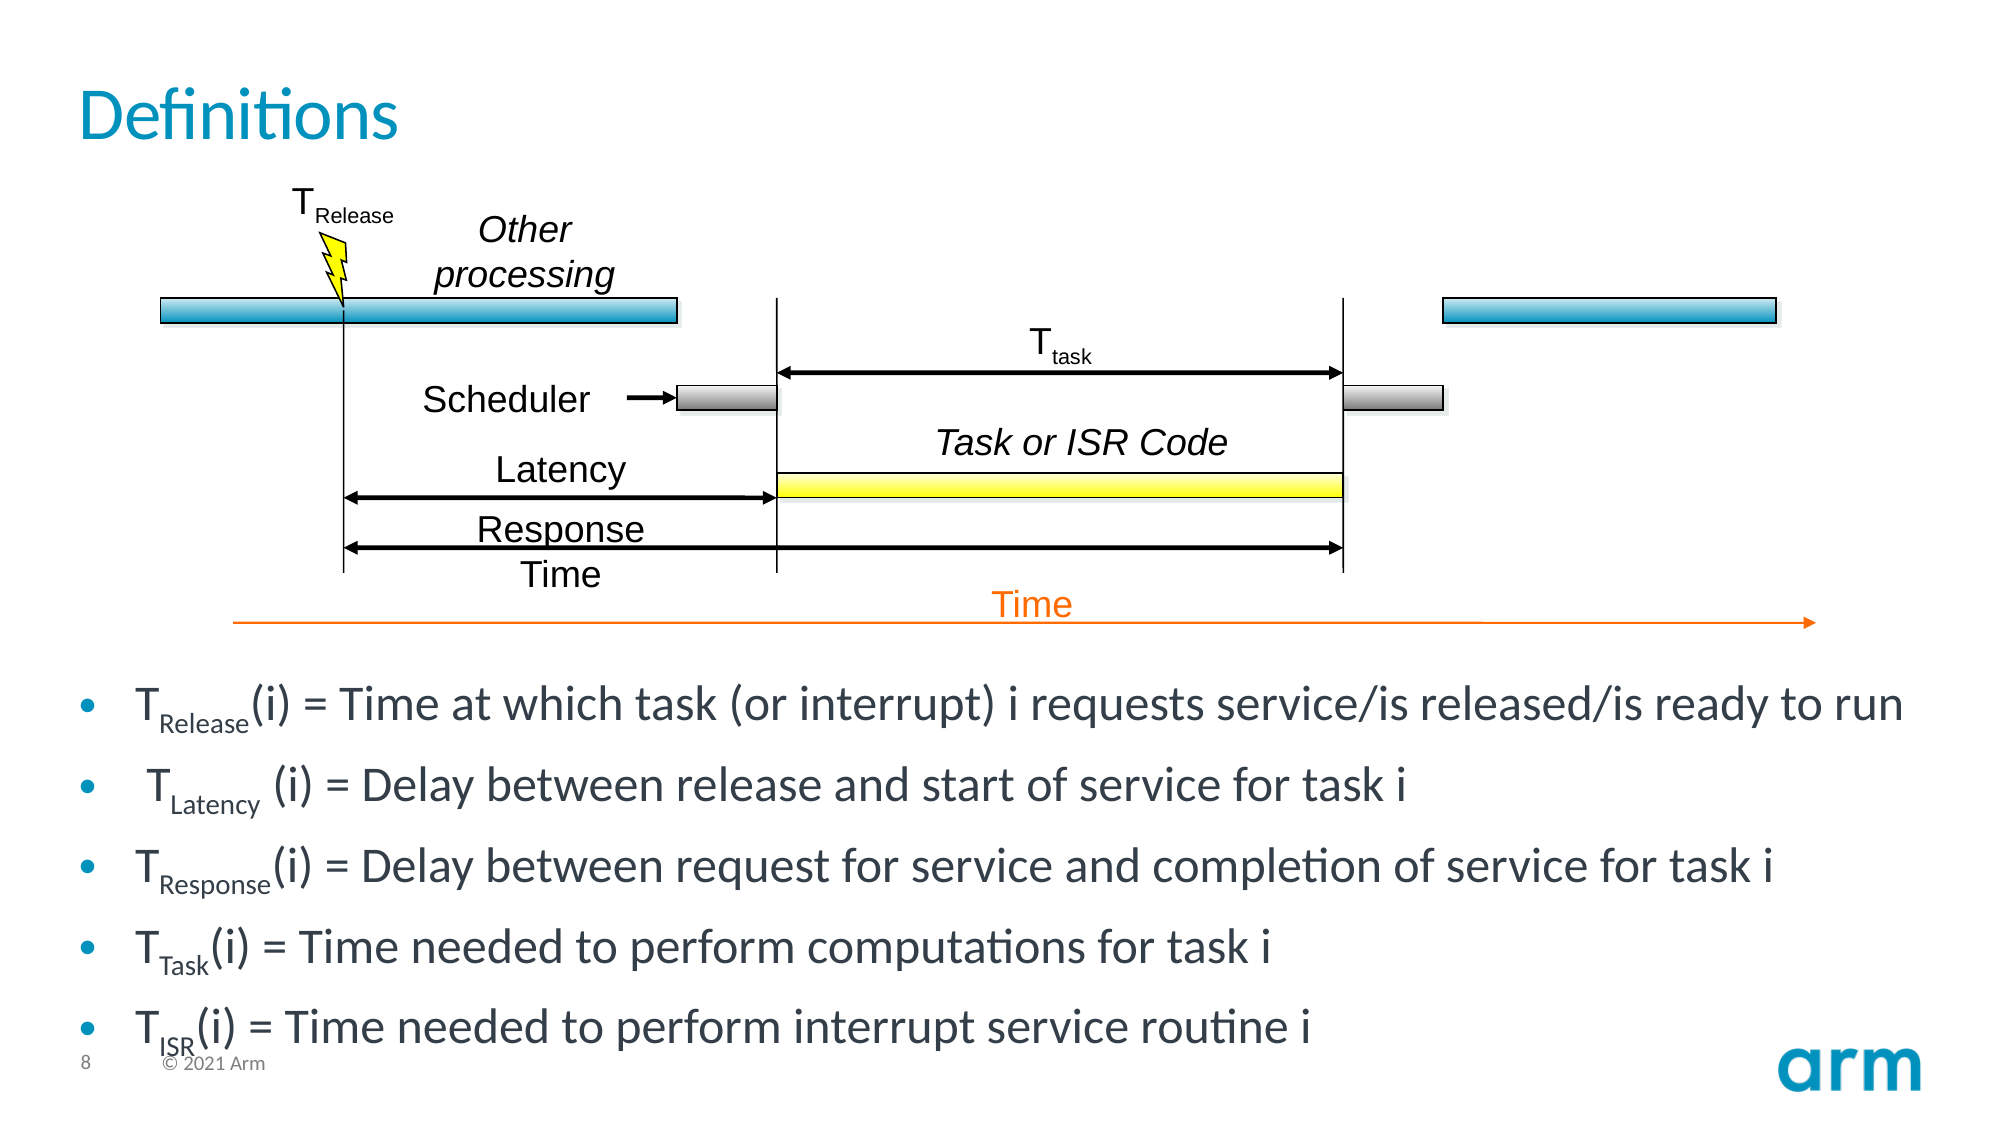

# Definitions
TRelease
Other
processing

Ttask
Scheduler

Task or ISR Code
Latency

Response
Time

Time

TRelease(i) = Time at which task (or interrupt) i requests service/is released/is ready to run
 TLatency (i) = Delay between release and start of service for task i
TResponse(i) = Delay between request for service and completion of service for task i
TTask(i) = Time needed to perform computations for task i
TISR(i) = Time needed to perform interrupt service routine i